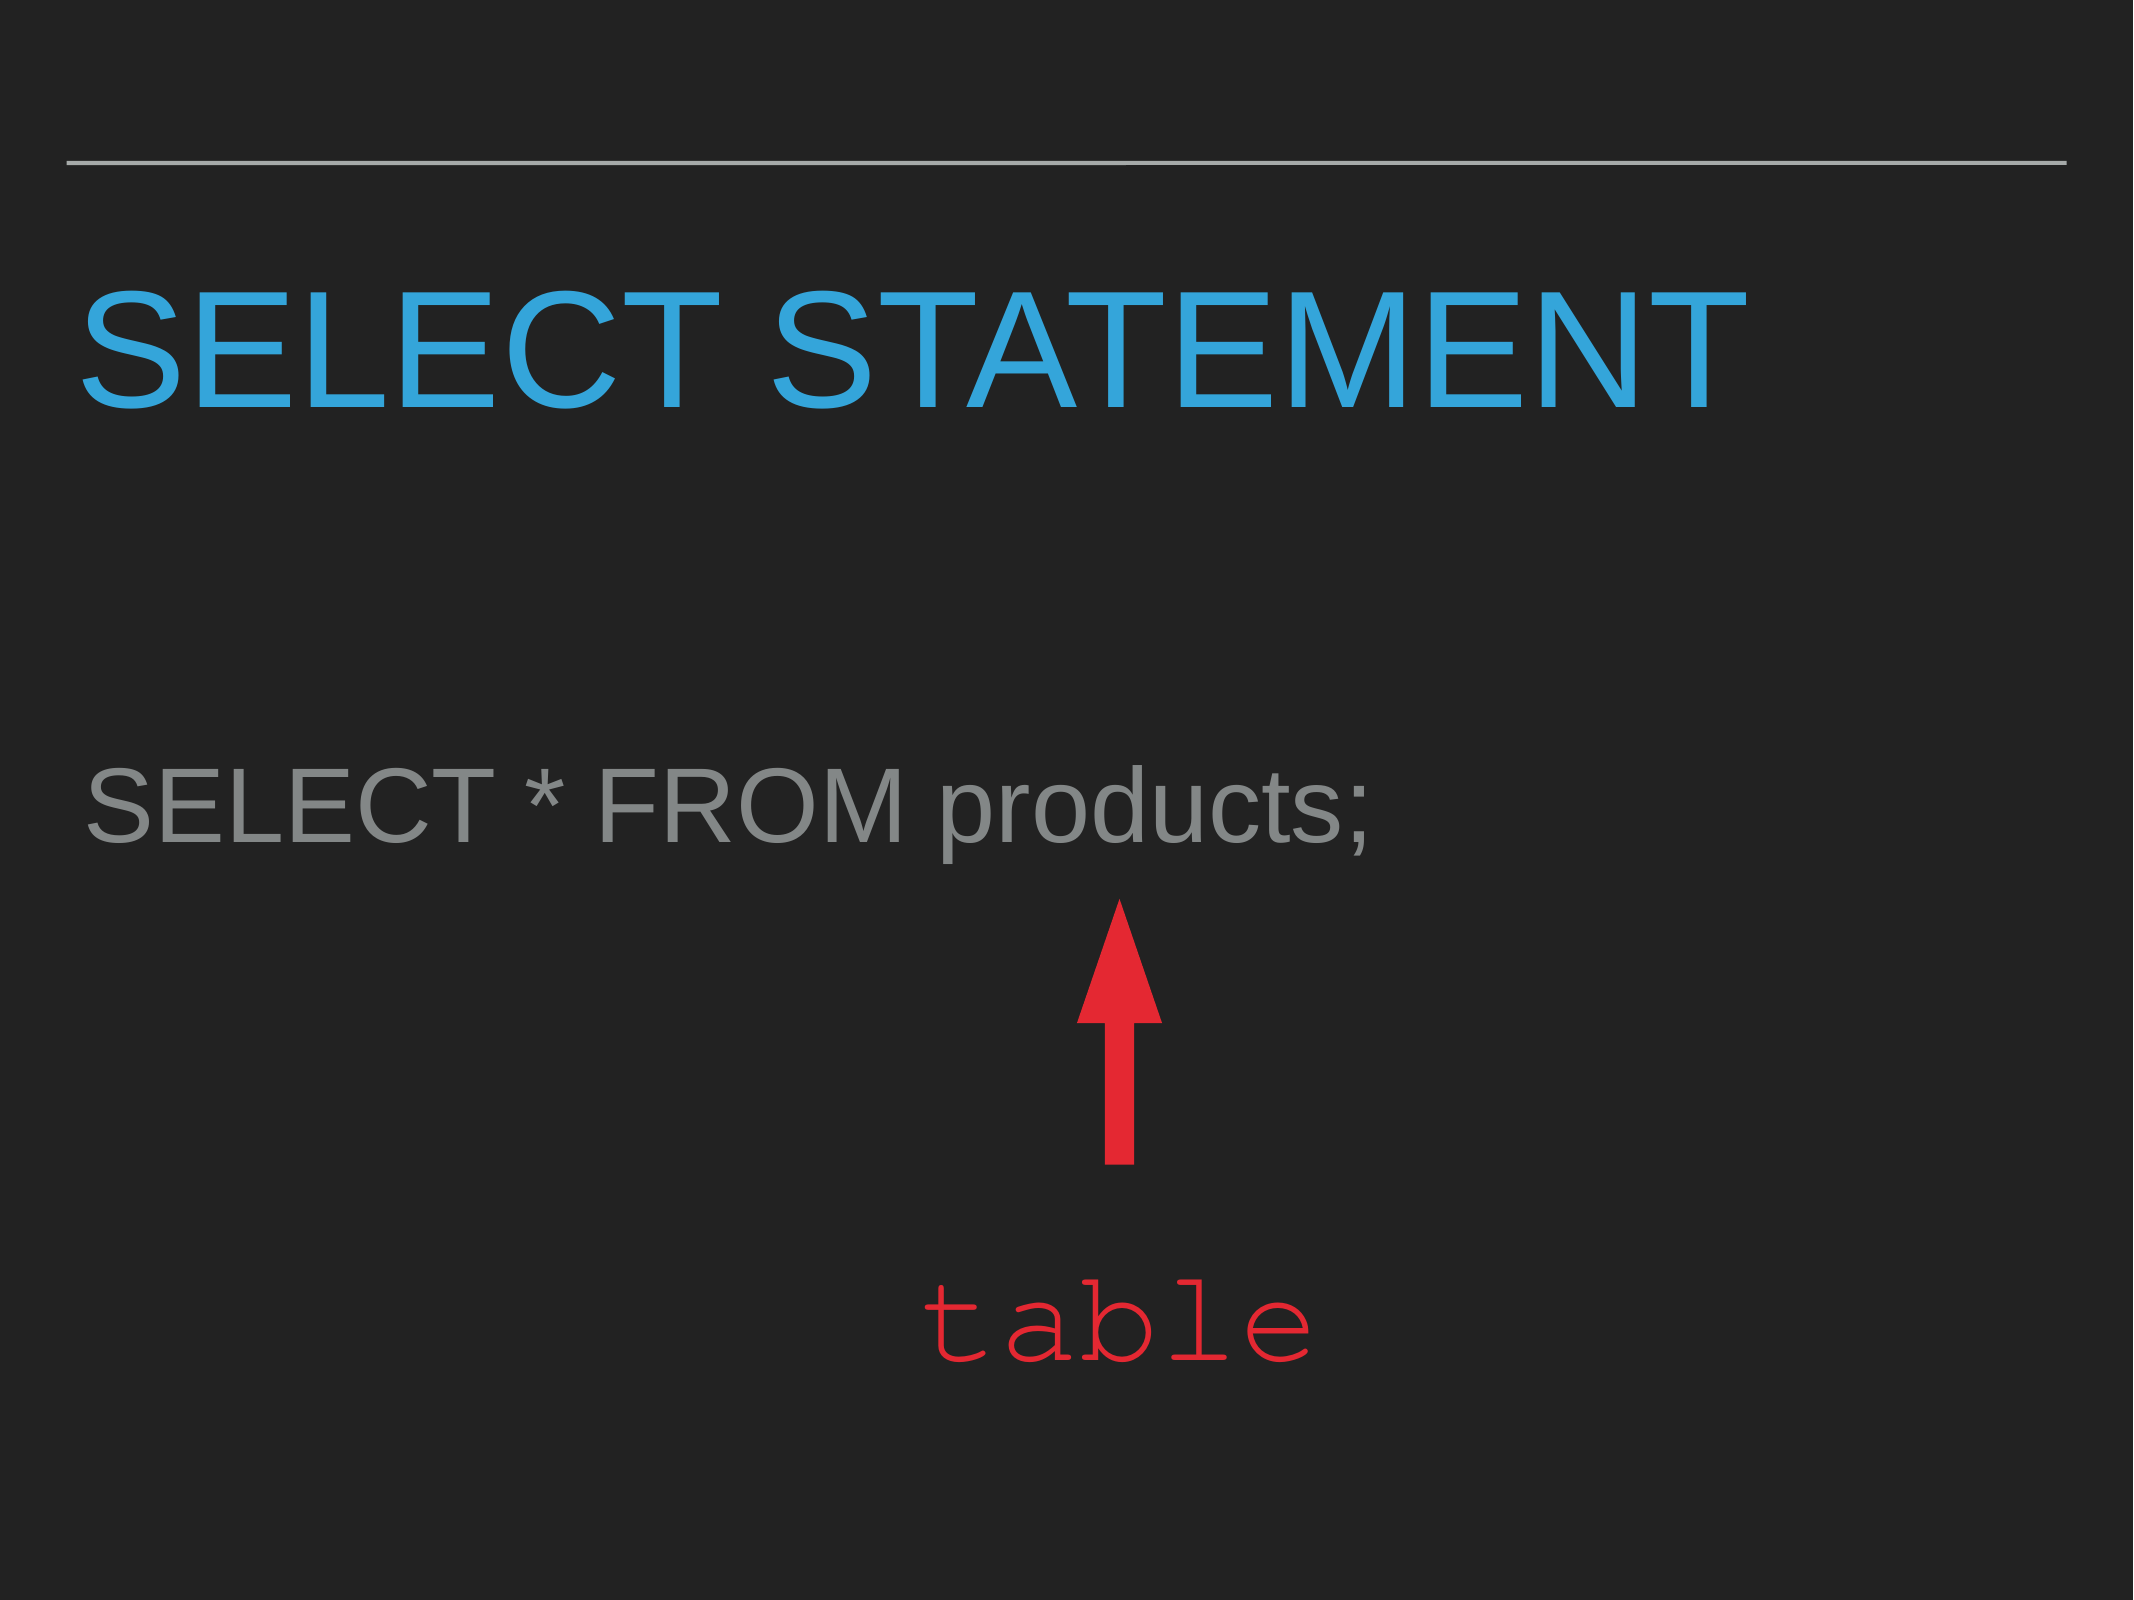

# Select Statement
SELECT * FROM products;

table